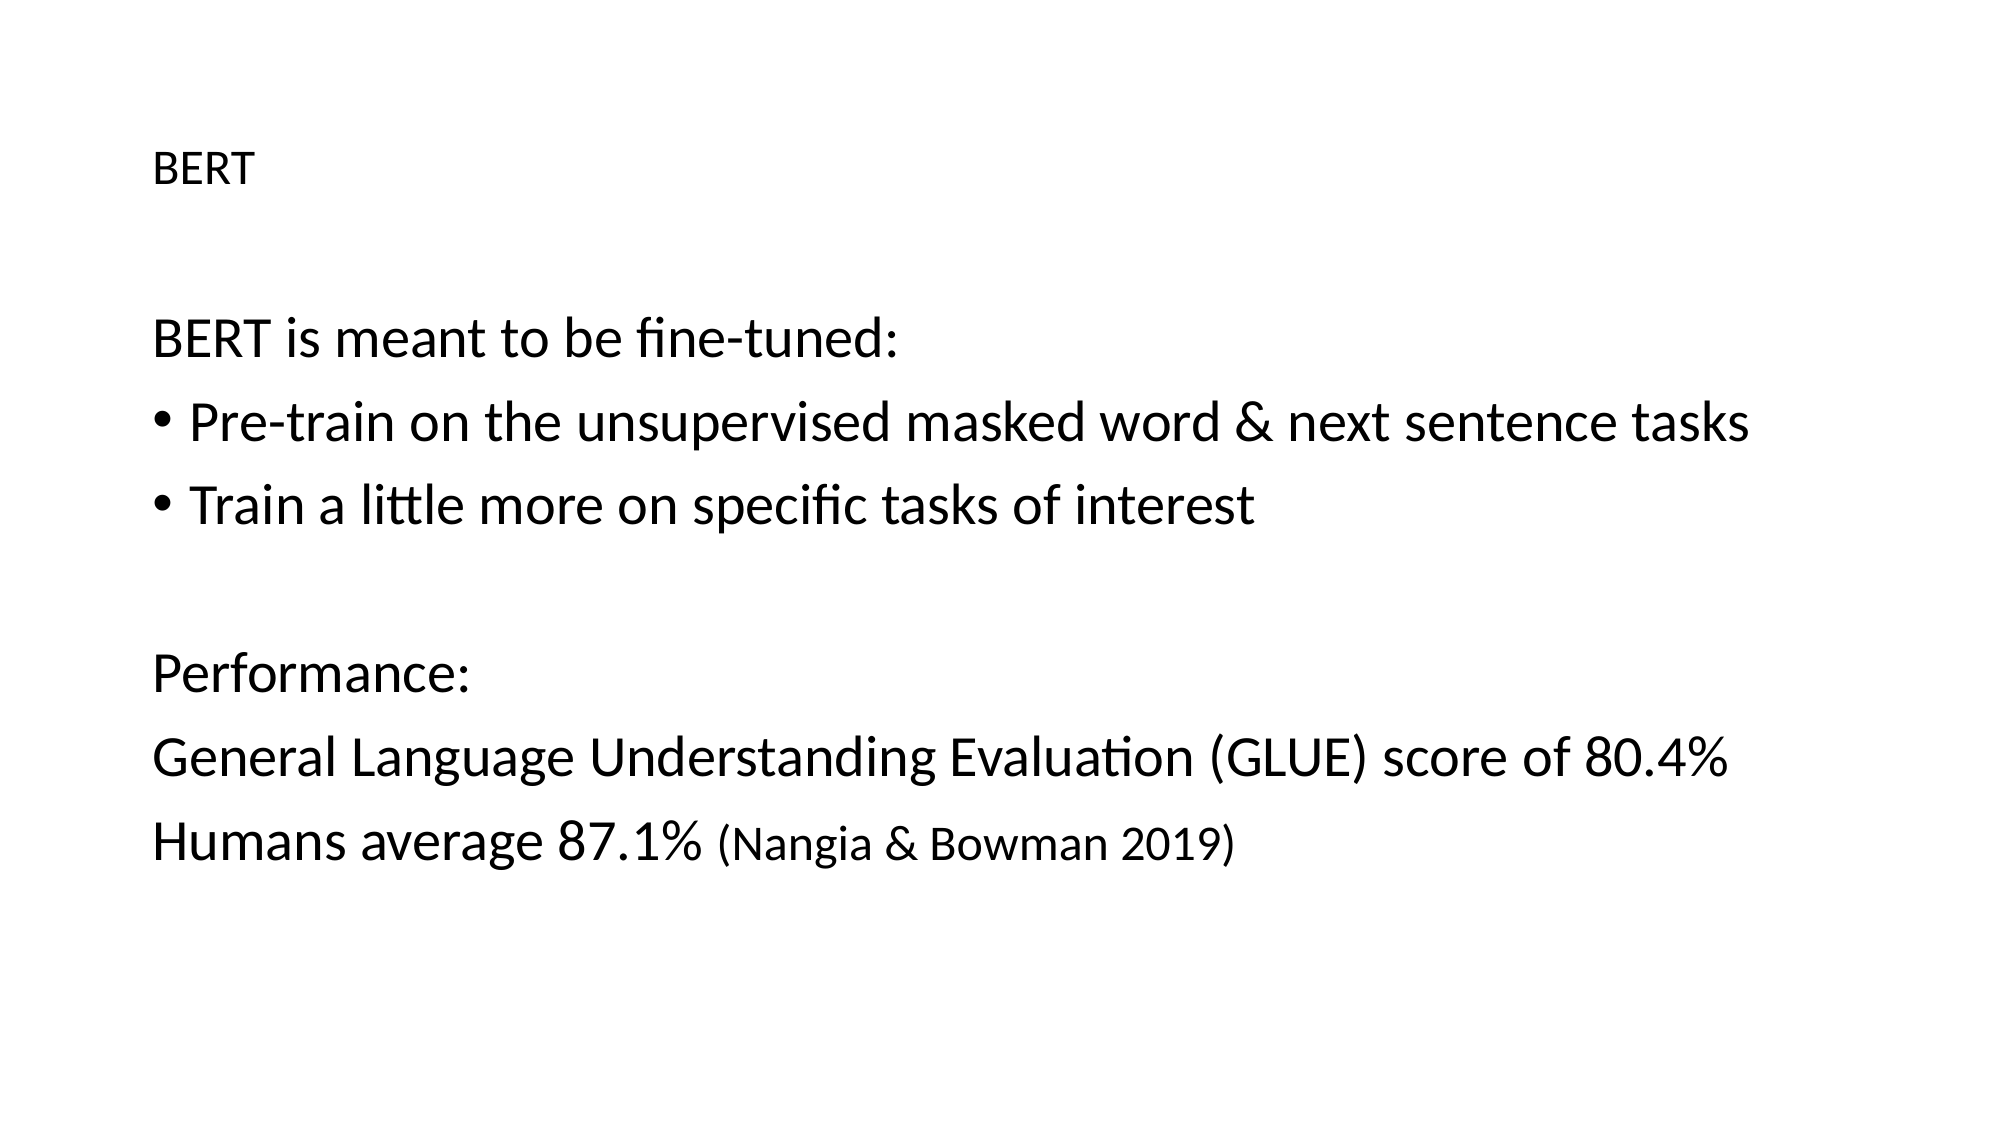

# BERT
BERT is meant to be fine-tuned:
Pre-train on the unsupervised masked word & next sentence tasks
Train a little more on specific tasks of interest

Performance:
General Language Understanding Evaluation (GLUE) score of 80.4%
Humans average 87.1% (Nangia & Bowman 2019)